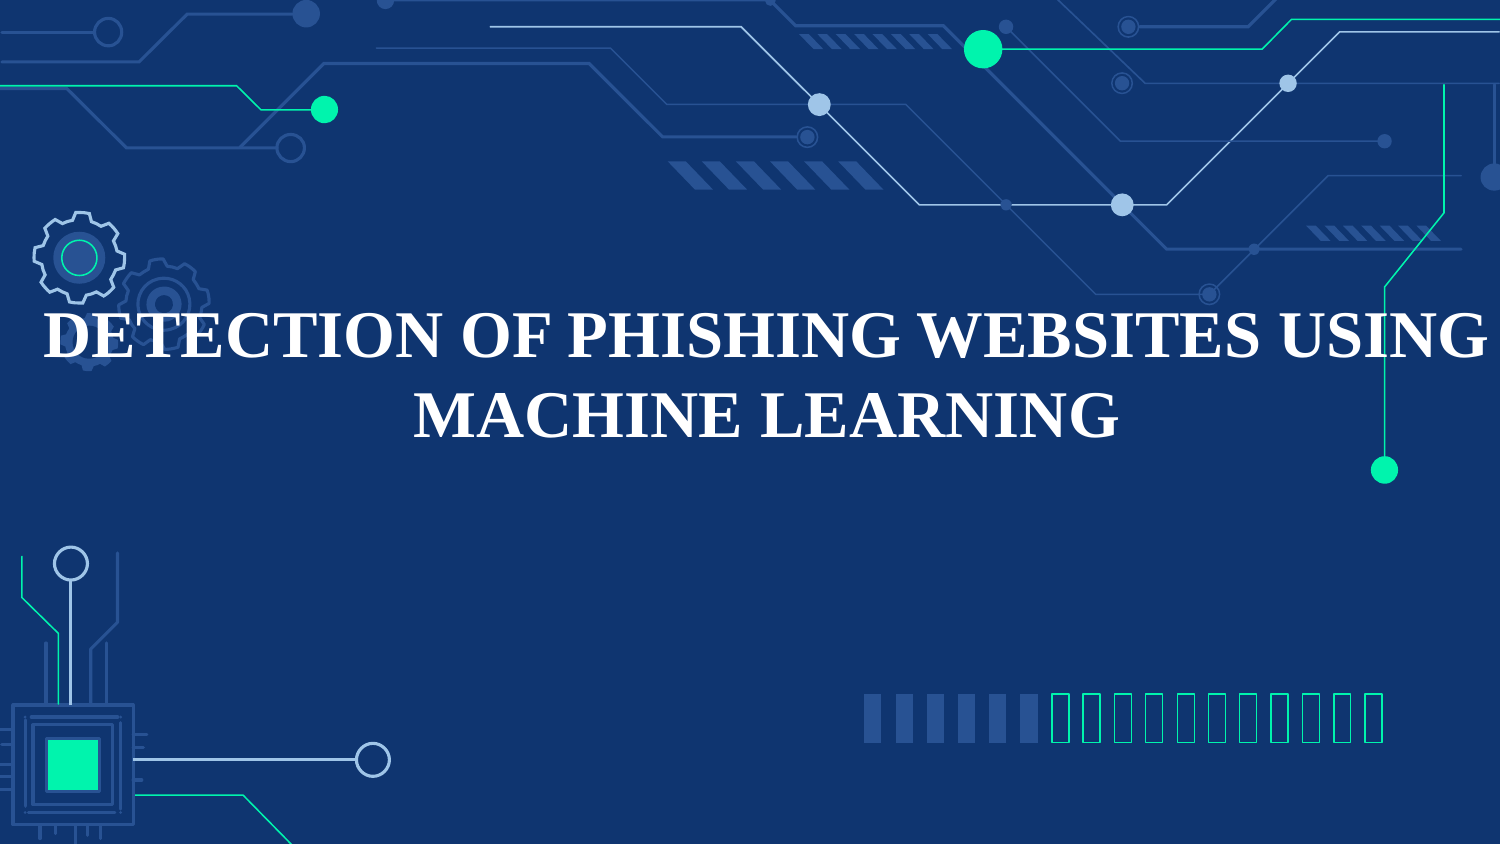

# DETECTION OF PHISHING WEBSITES USING MACHINE LEARNING